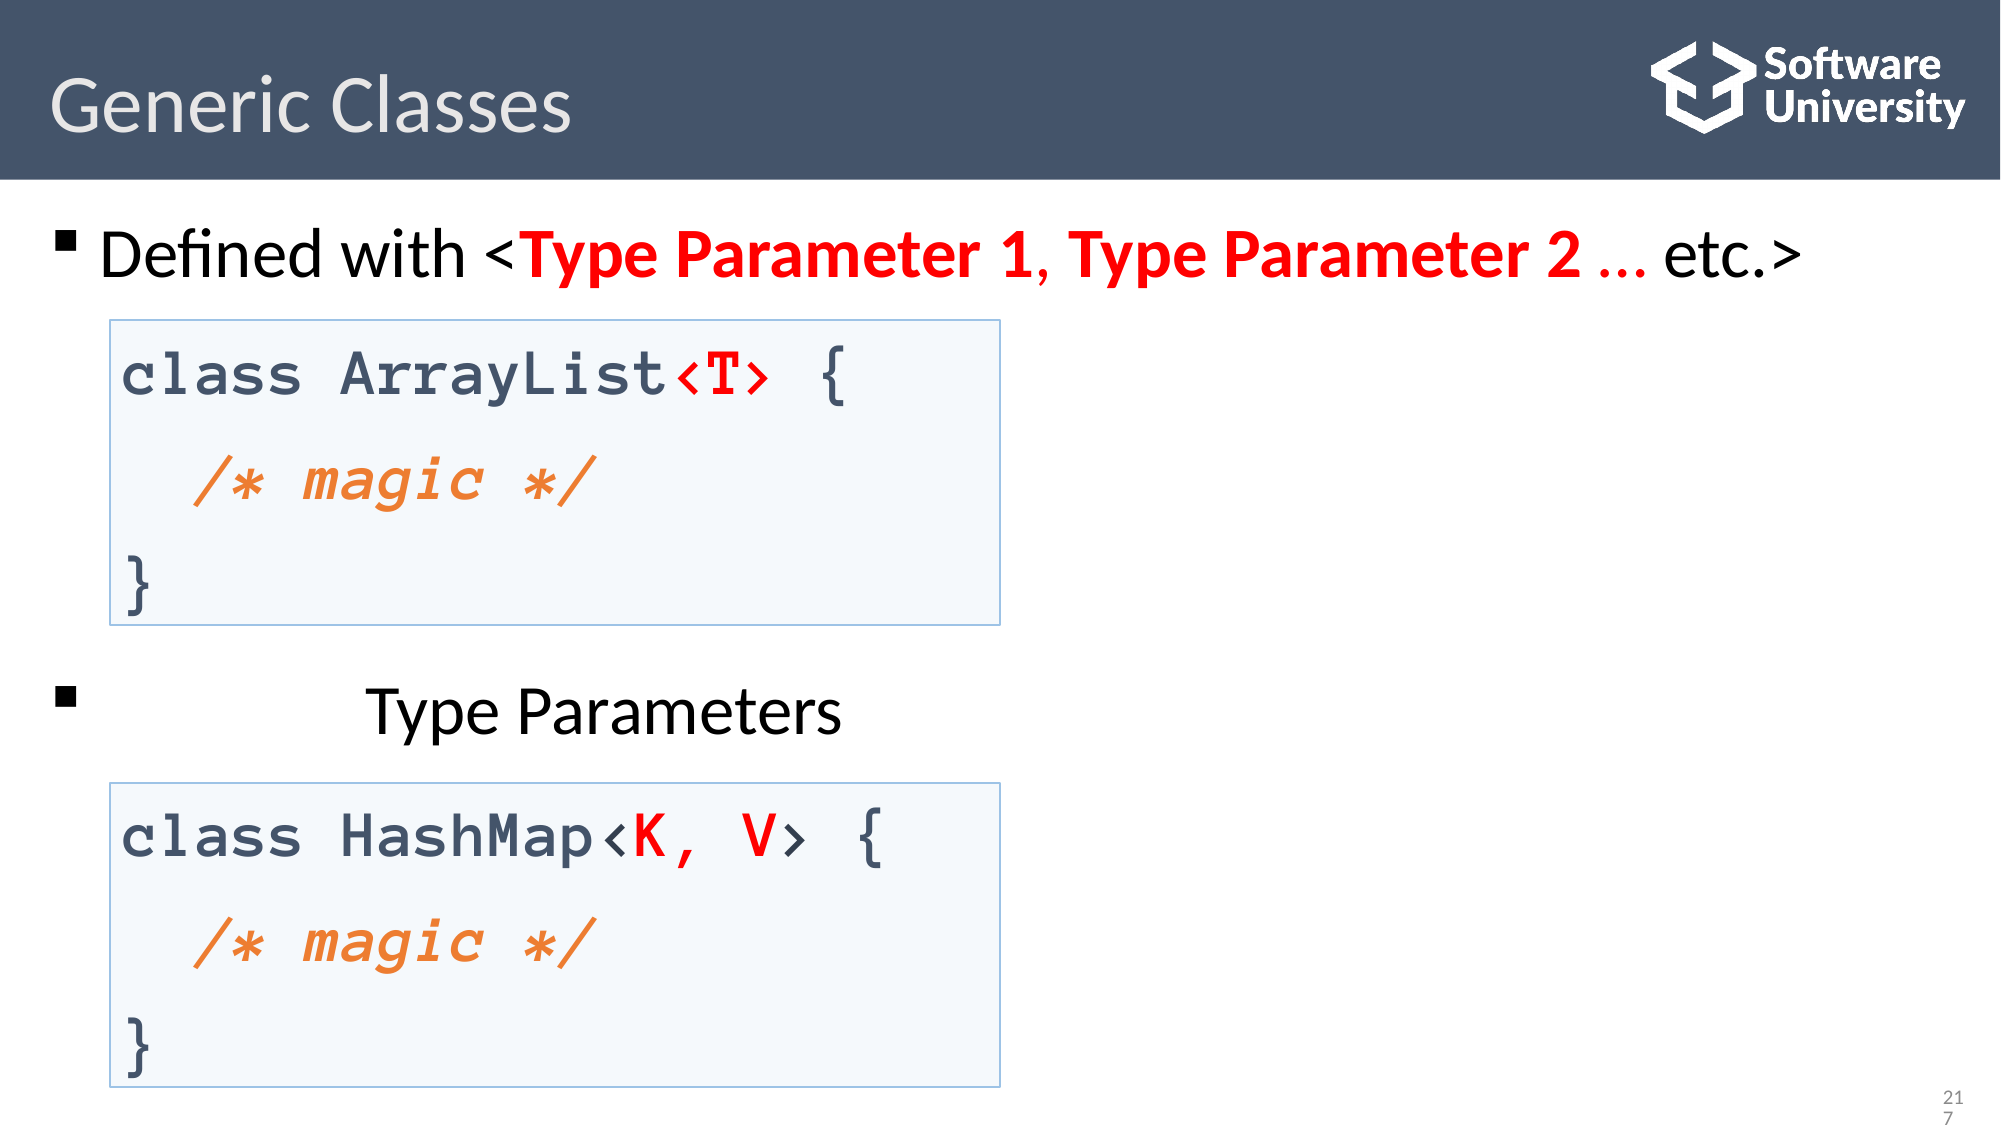

Generic Classes
Defined with <Type Parameter 1, Type Parameter 2 … etc.>

Multiple Type Parameters
class ArrayList<T> {
  /* magic */
}
class HashMap<K, V> {
  /* magic */
}
217